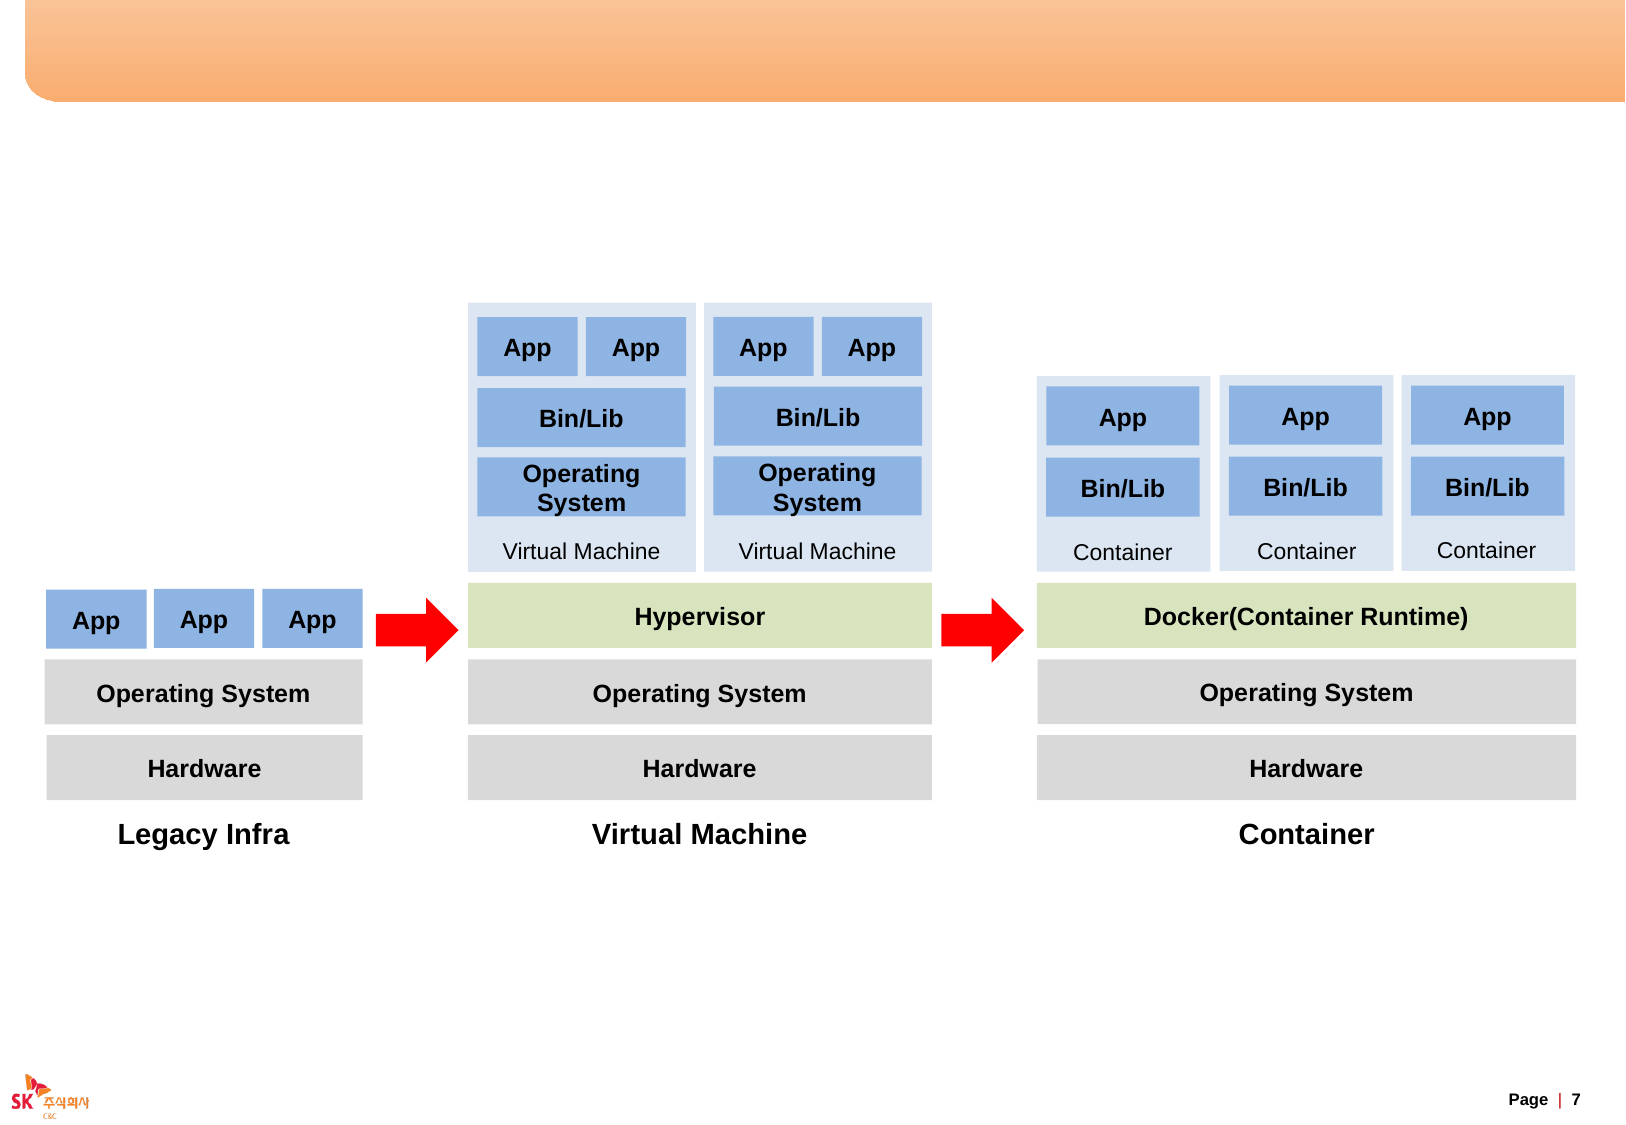

# Legacy Infra vs VM vs Container

App
App
App
App
Bin/Lib
Bin/Lib
Operating System
Operating System
Virtual Machine
Virtual Machine
Hypervisor
Operating System
Hardware

App
App
App
Bin/Lib
Bin/Lib
Bin/Lib
Container
Container
Container
Docker(Container Runtime)
Operating System
Hardware
App
App
App
Operating System
Hardware

Legacy Infra
Virtual Machine
Container